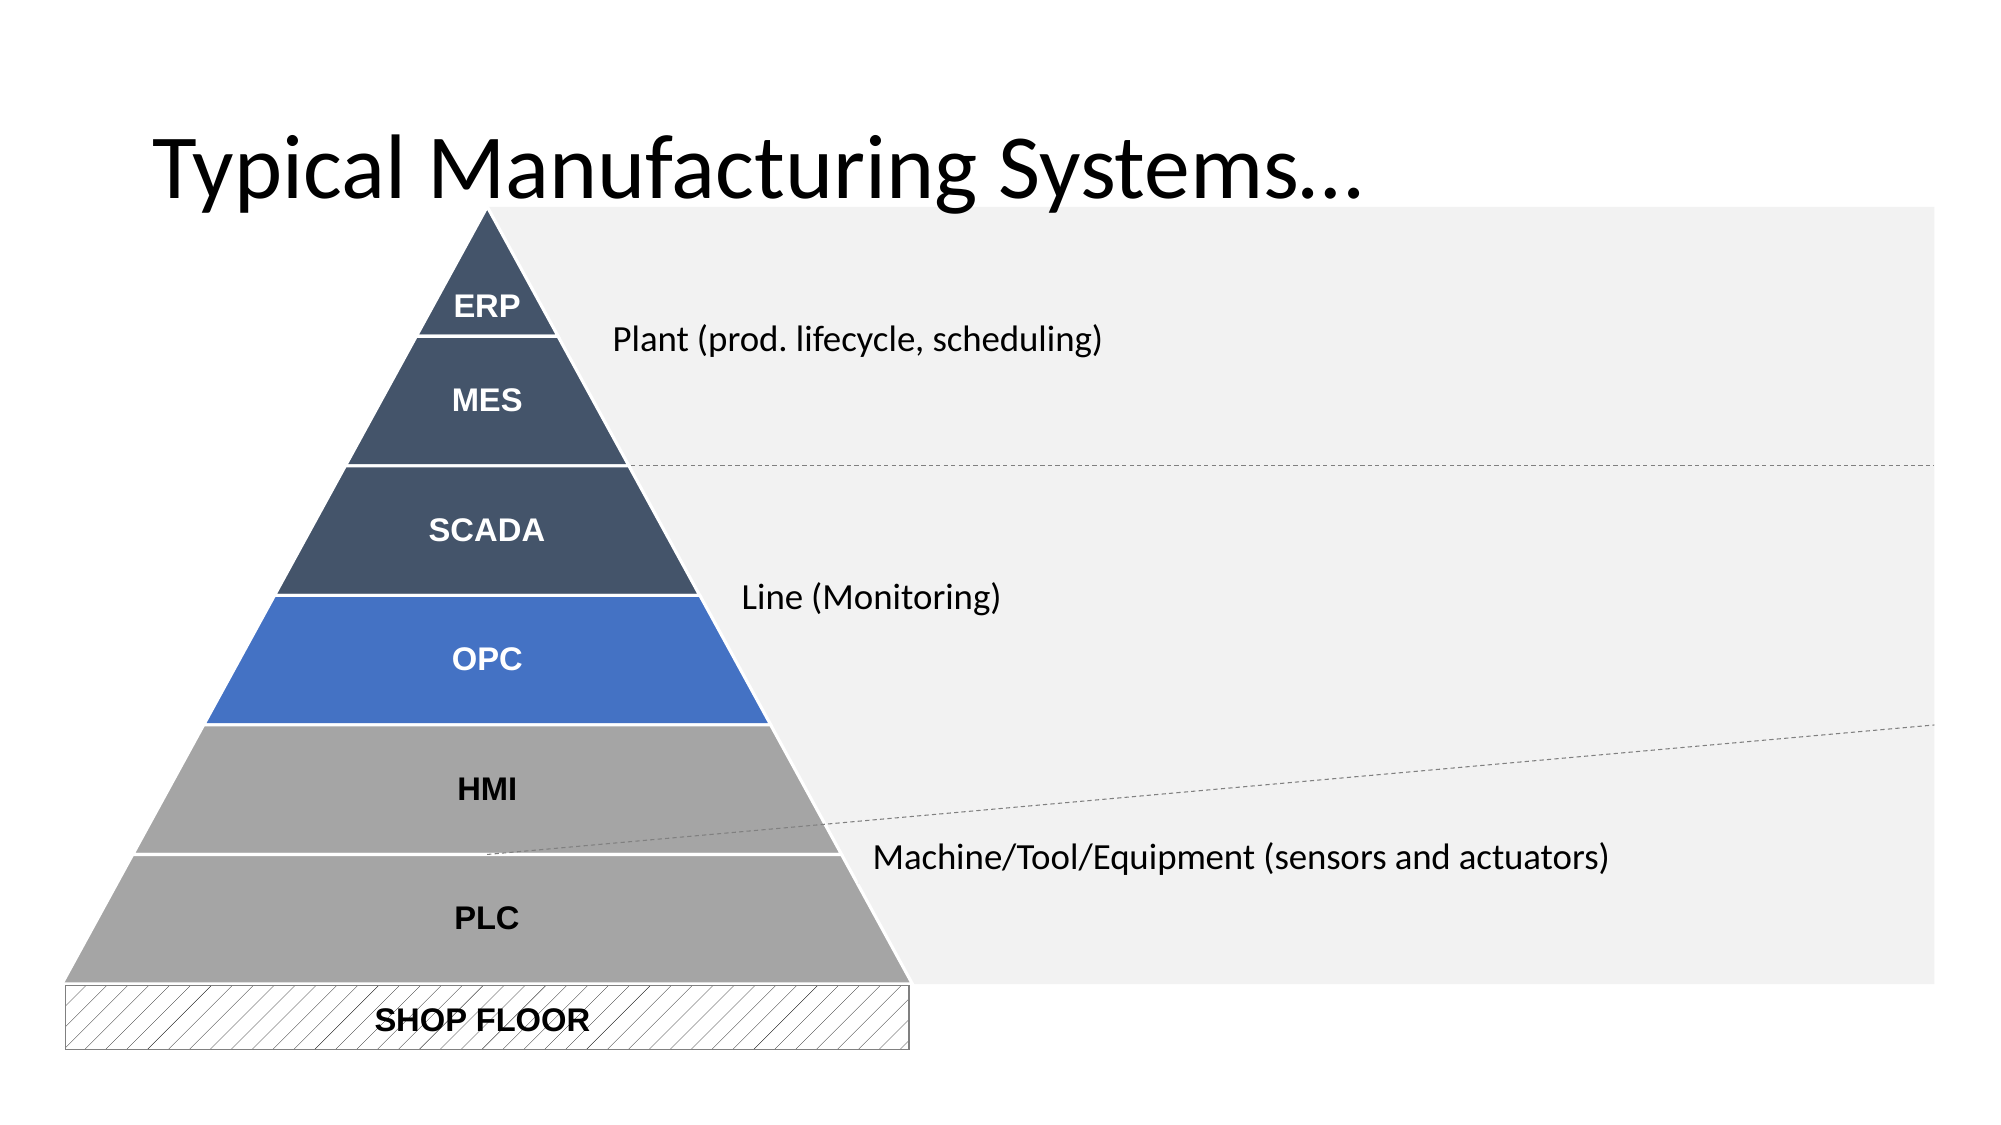

# Typical Manufacturing Systems…

ERP
Plant (prod. lifecycle, scheduling)
MES
SCADA
Line (Monitoring)
OPC
HMI
Machine/Tool/Equipment (sensors and actuators)
PLC
SHOP FLOOR